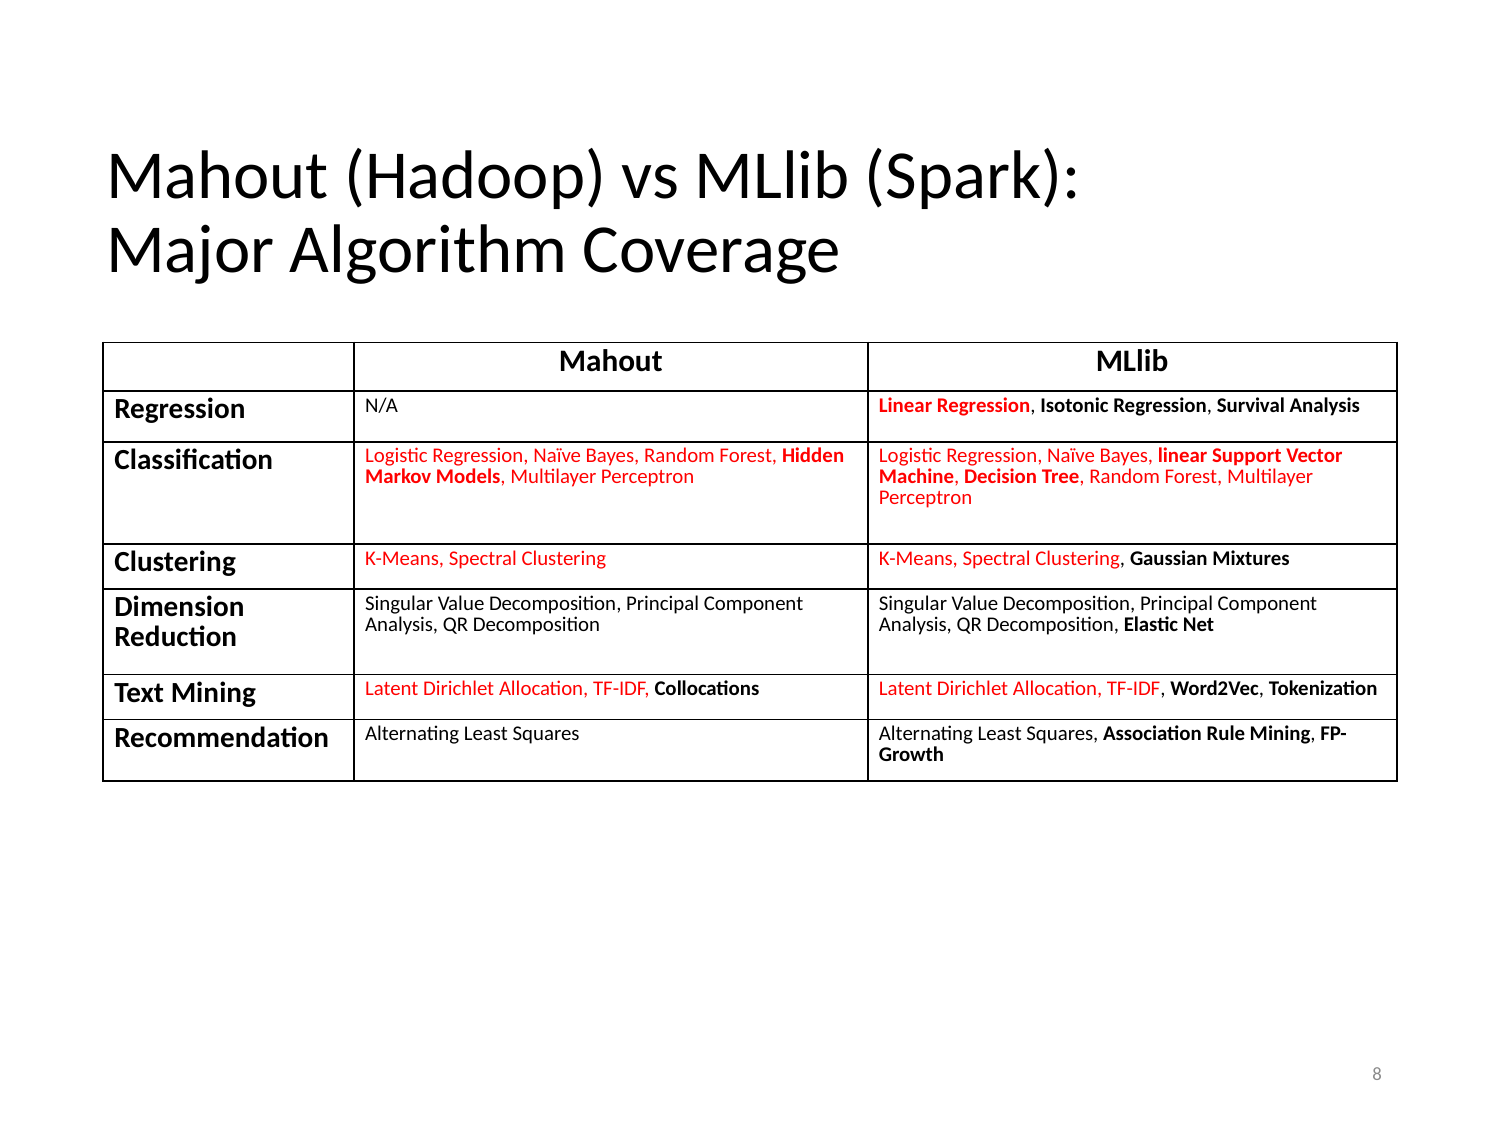

# Mahout (Hadoop) vs MLlib (Spark): Major Algorithm Coverage
|  | Mahout | MLlib |
| --- | --- | --- |
| Regression | N/A | Linear Regression, Isotonic Regression, Survival Analysis |
| Classification | Logistic Regression, Naïve Bayes, Random Forest, Hidden Markov Models, Multilayer Perceptron | Logistic Regression, Naïve Bayes, linear Support Vector Machine, Decision Tree, Random Forest, Multilayer Perceptron |
| Clustering | K-Means, Spectral Clustering | K-Means, Spectral Clustering, Gaussian Mixtures |
| Dimension Reduction | Singular Value Decomposition, Principal Component Analysis, QR Decomposition | Singular Value Decomposition, Principal Component Analysis, QR Decomposition, Elastic Net |
| Text Mining | Latent Dirichlet Allocation, TF-IDF, Collocations | Latent Dirichlet Allocation, TF-IDF, Word2Vec, Tokenization |
| Recommendation | Alternating Least Squares | Alternating Least Squares, Association Rule Mining, FP-Growth |
8